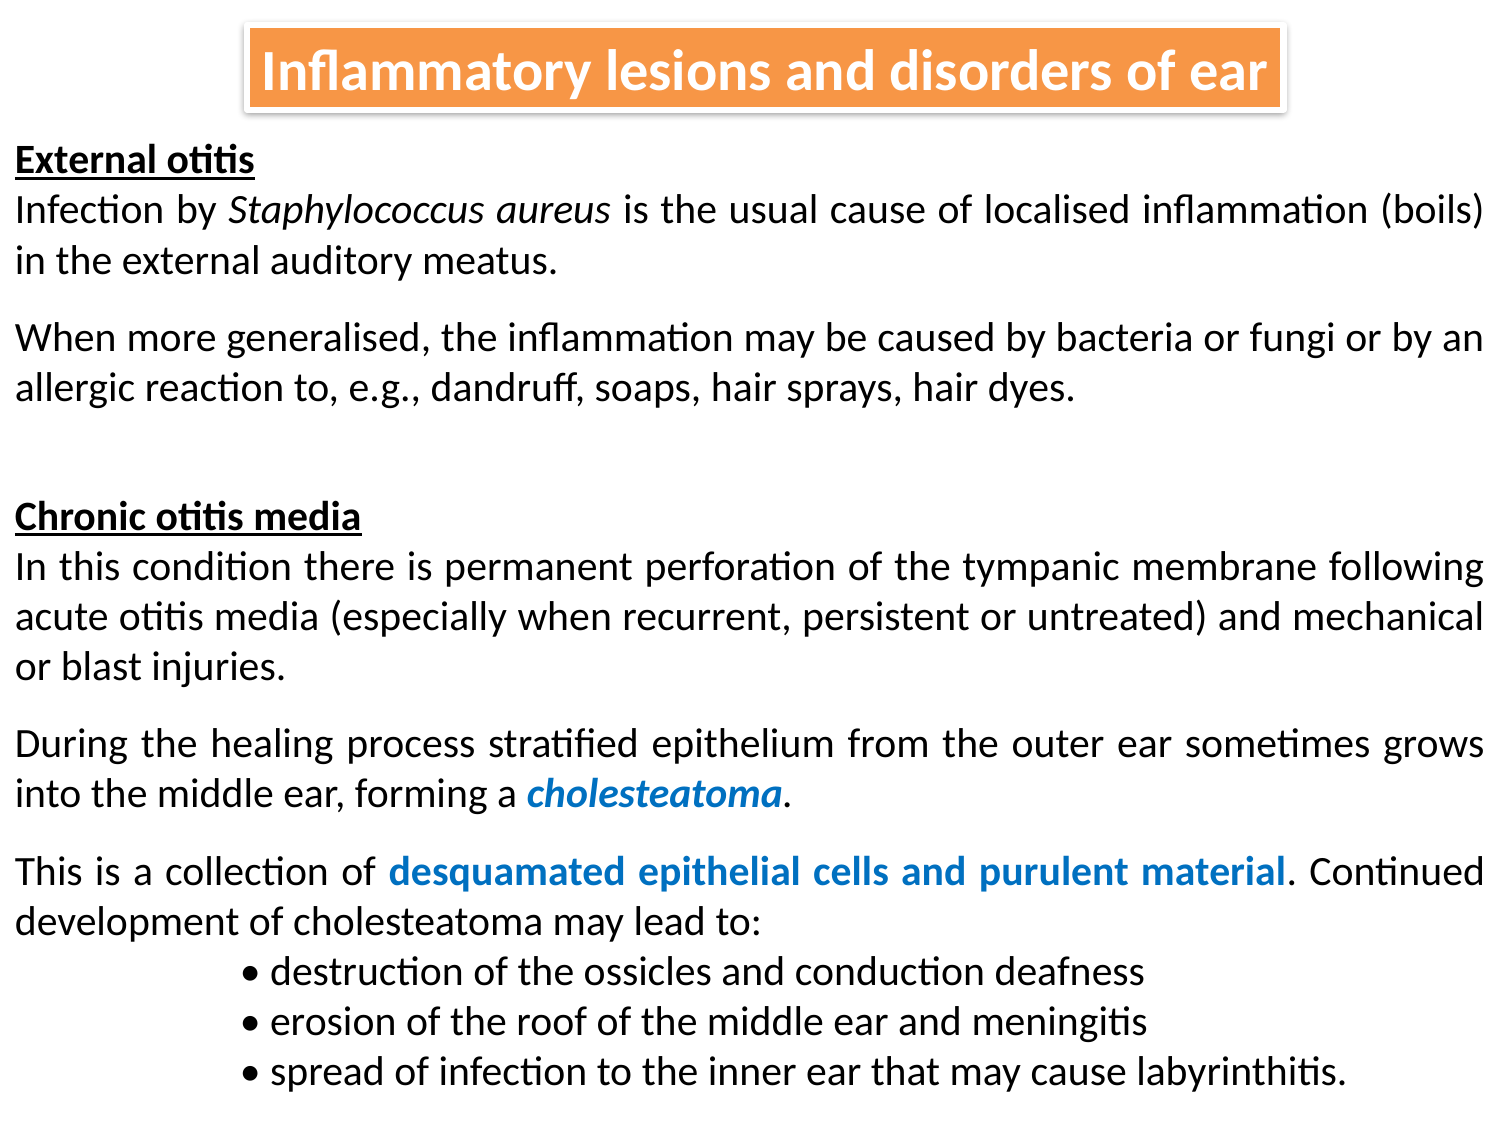

Inflammatory lesions and disorders of ear
External otitis
Infection by Staphylococcus aureus is the usual cause of localised inflammation (boils) in the external auditory meatus.

When more generalised, the inflammation may be caused by bacteria or fungi or by an allergic reaction to, e.g., dandruff, soaps, hair sprays, hair dyes.
Chronic otitis media
In this condition there is permanent perforation of the tympanic membrane following acute otitis media (especially when recurrent, persistent or untreated) and mechanical or blast injuries.

During the healing process stratified epithelium from the outer ear sometimes grows into the middle ear, forming a cholesteatoma.

This is a collection of desquamated epithelial cells and purulent material. Continued development of cholesteatoma may lead to:
• destruction of the ossicles and conduction deafness
• erosion of the roof of the middle ear and meningitis
• spread of infection to the inner ear that may cause labyrinthitis.